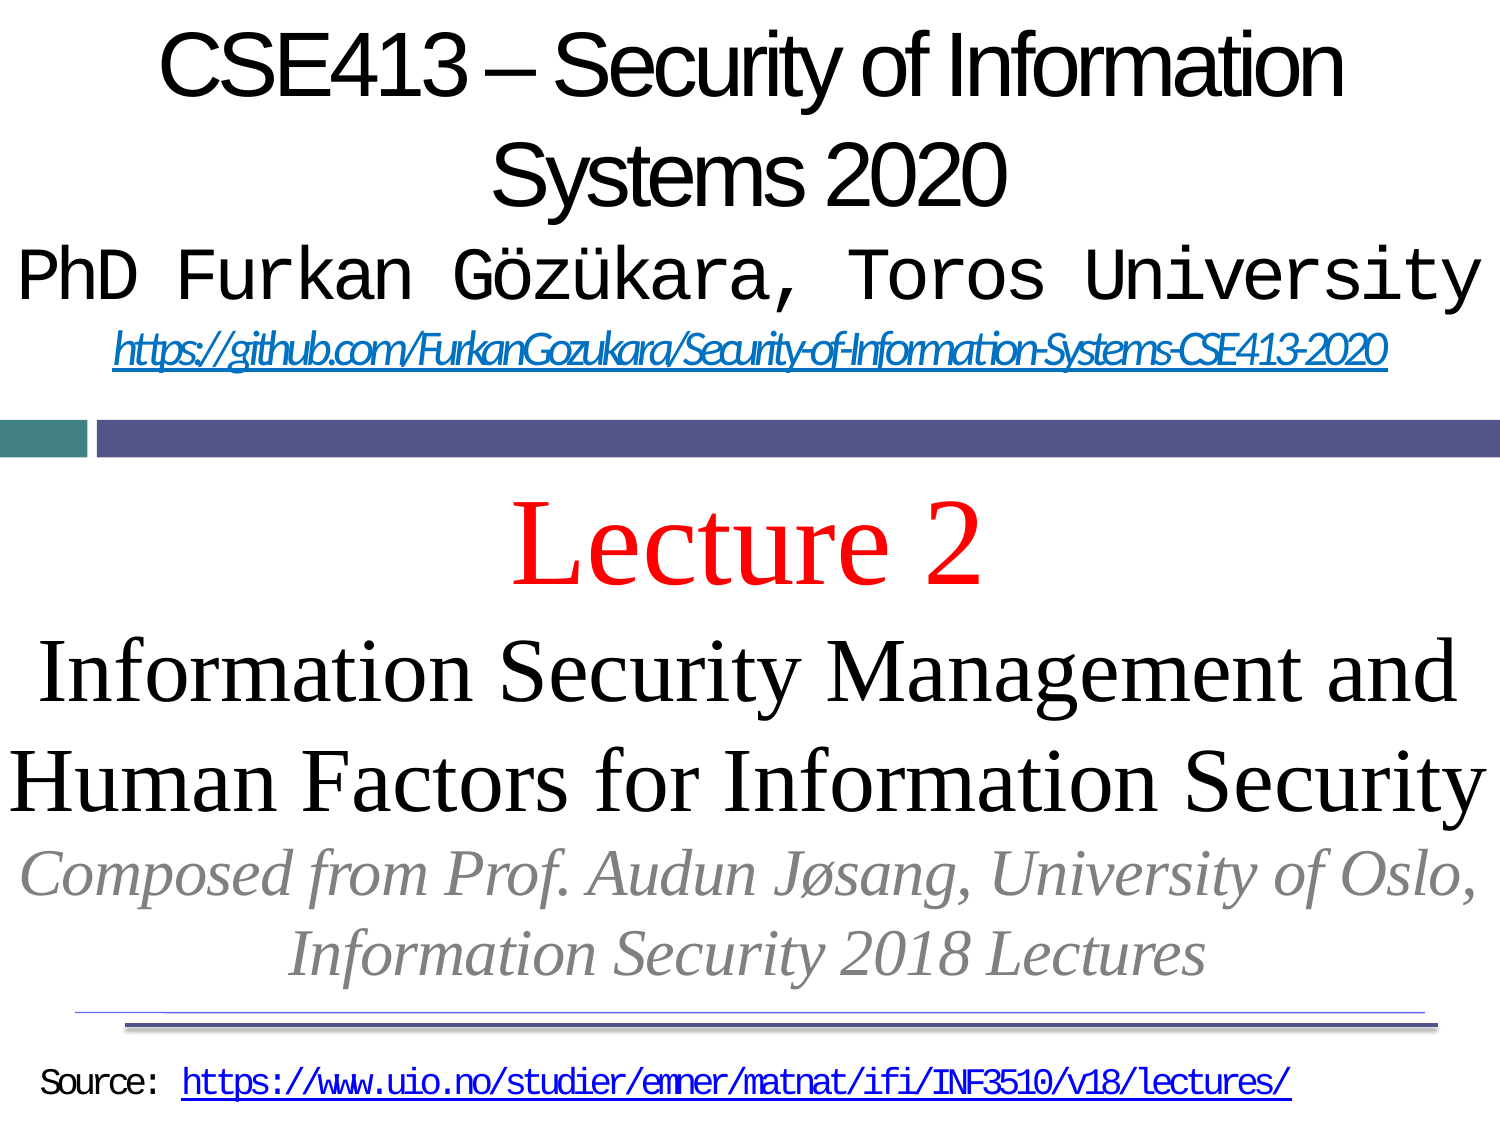

CSE413 – Security of Information Systems 2020
PhD Furkan Gözükara, Toros University
https://github.com/FurkanGozukara/Security-of-Information-Systems-CSE413-2020

Lecture 2
Information Security Management and Human Factors for Information Security
Composed from Prof. Audun Jøsang, University of Oslo, Information Security 2018 Lectures